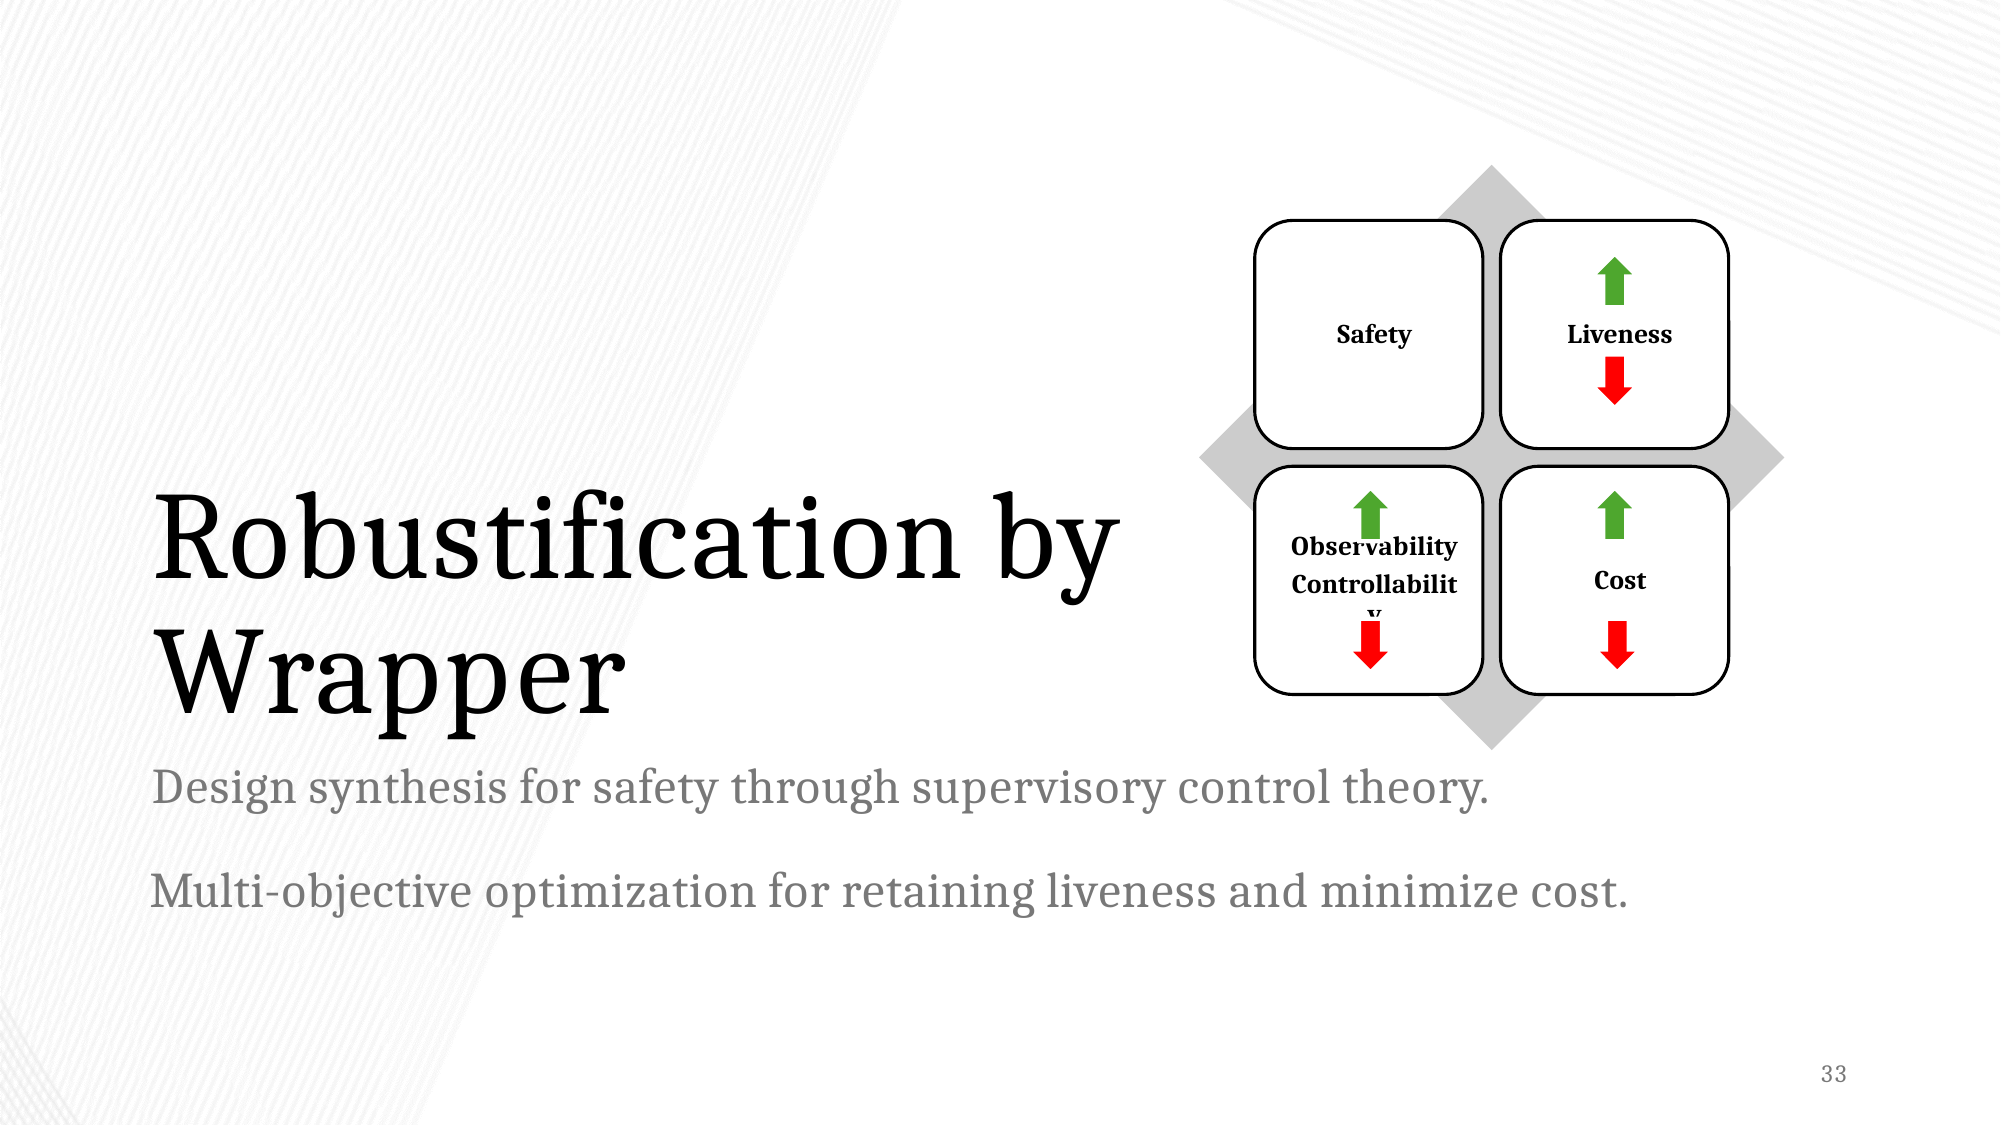

Safety
Liveness
Observability
Controllability
Cost

# Robustification by Wrapper

Design synthesis for safety through supervisory control theory.
Multi-objective optimization for retaining liveness and minimize cost.
33